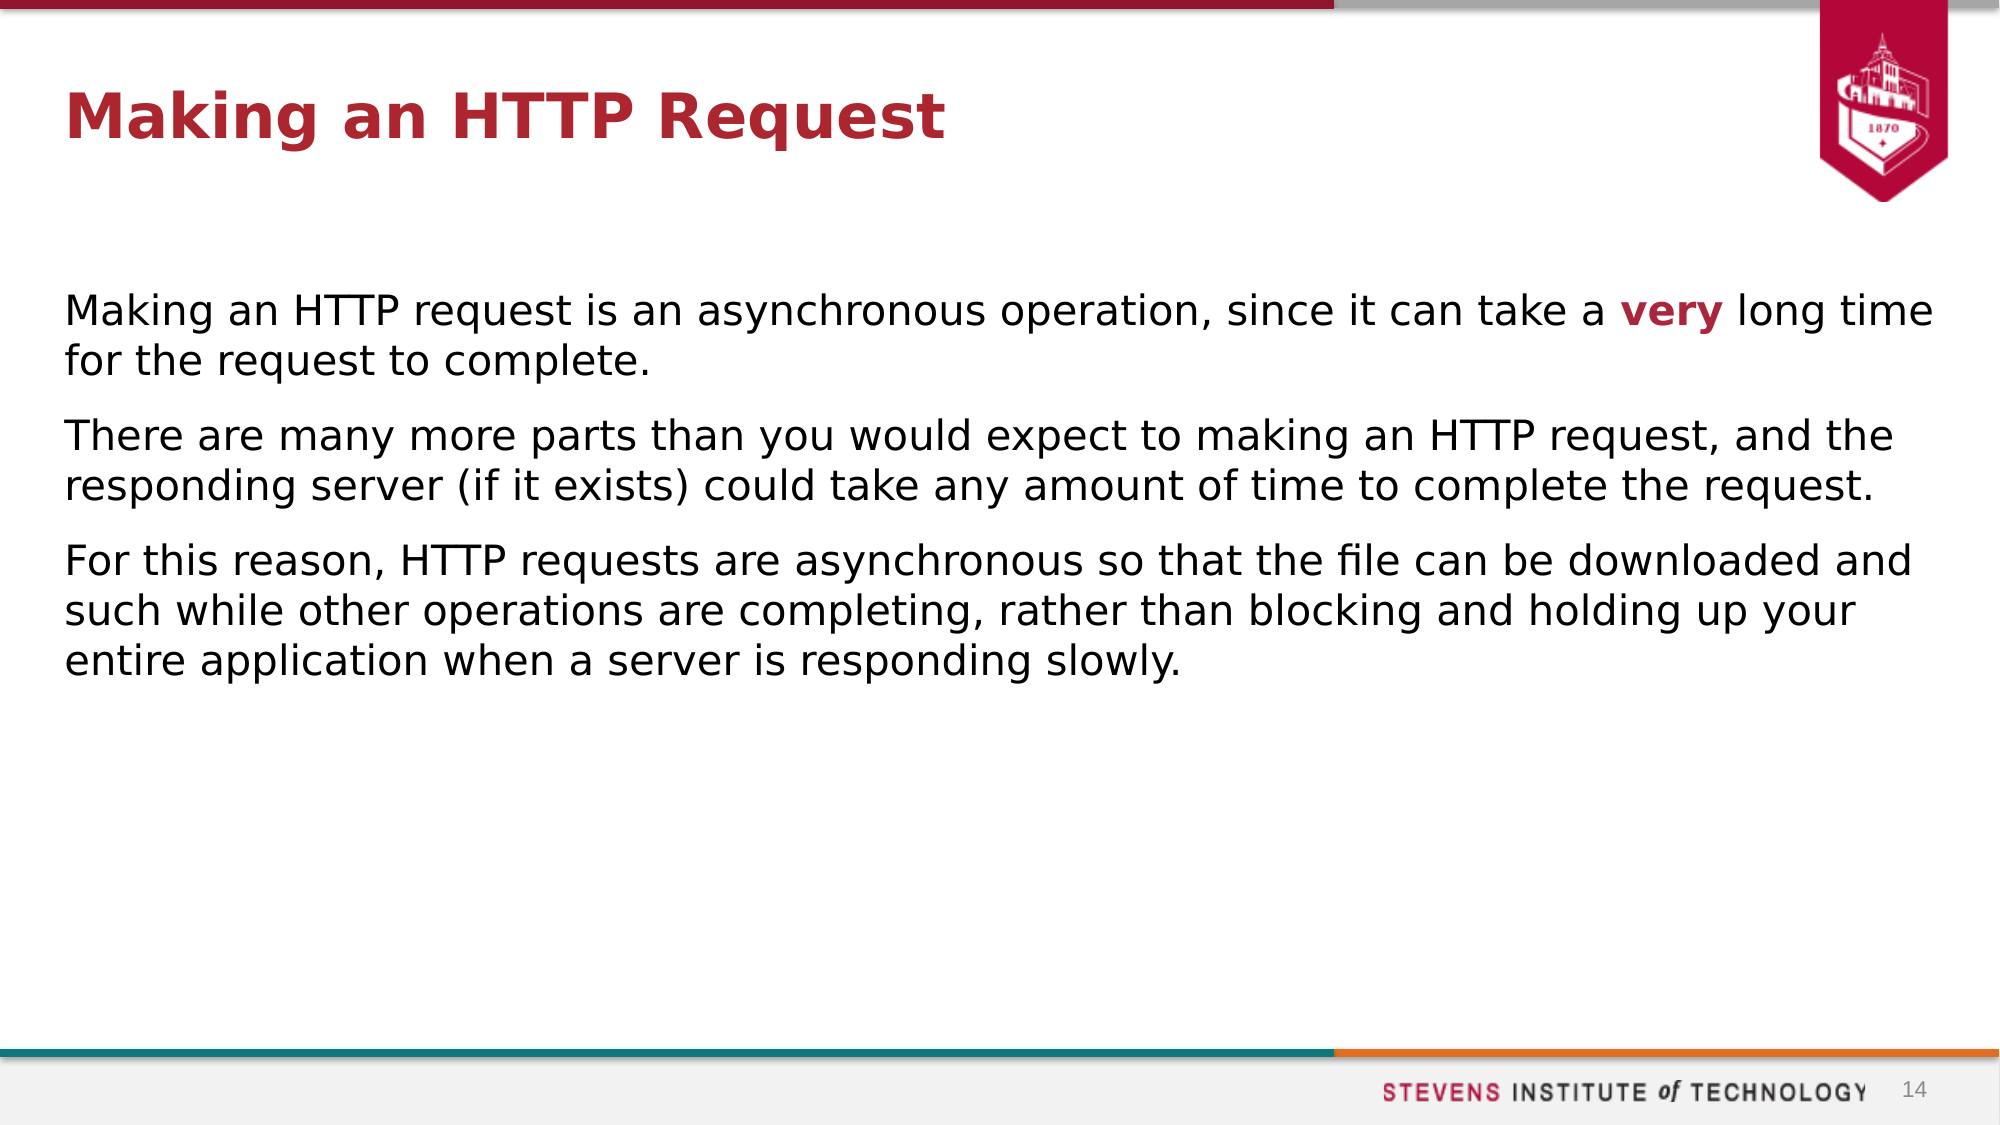

# Making an HTTP Request
Making an HTTP request is an asynchronous operation, since it can take a very long time for the request to complete.
There are many more parts than you would expect to making an HTTP request, and the responding server (if it exists) could take any amount of time to complete the request.
For this reason, HTTP requests are asynchronous so that the file can be downloaded and such while other operations are completing, rather than blocking and holding up your entire application when a server is responding slowly.
14